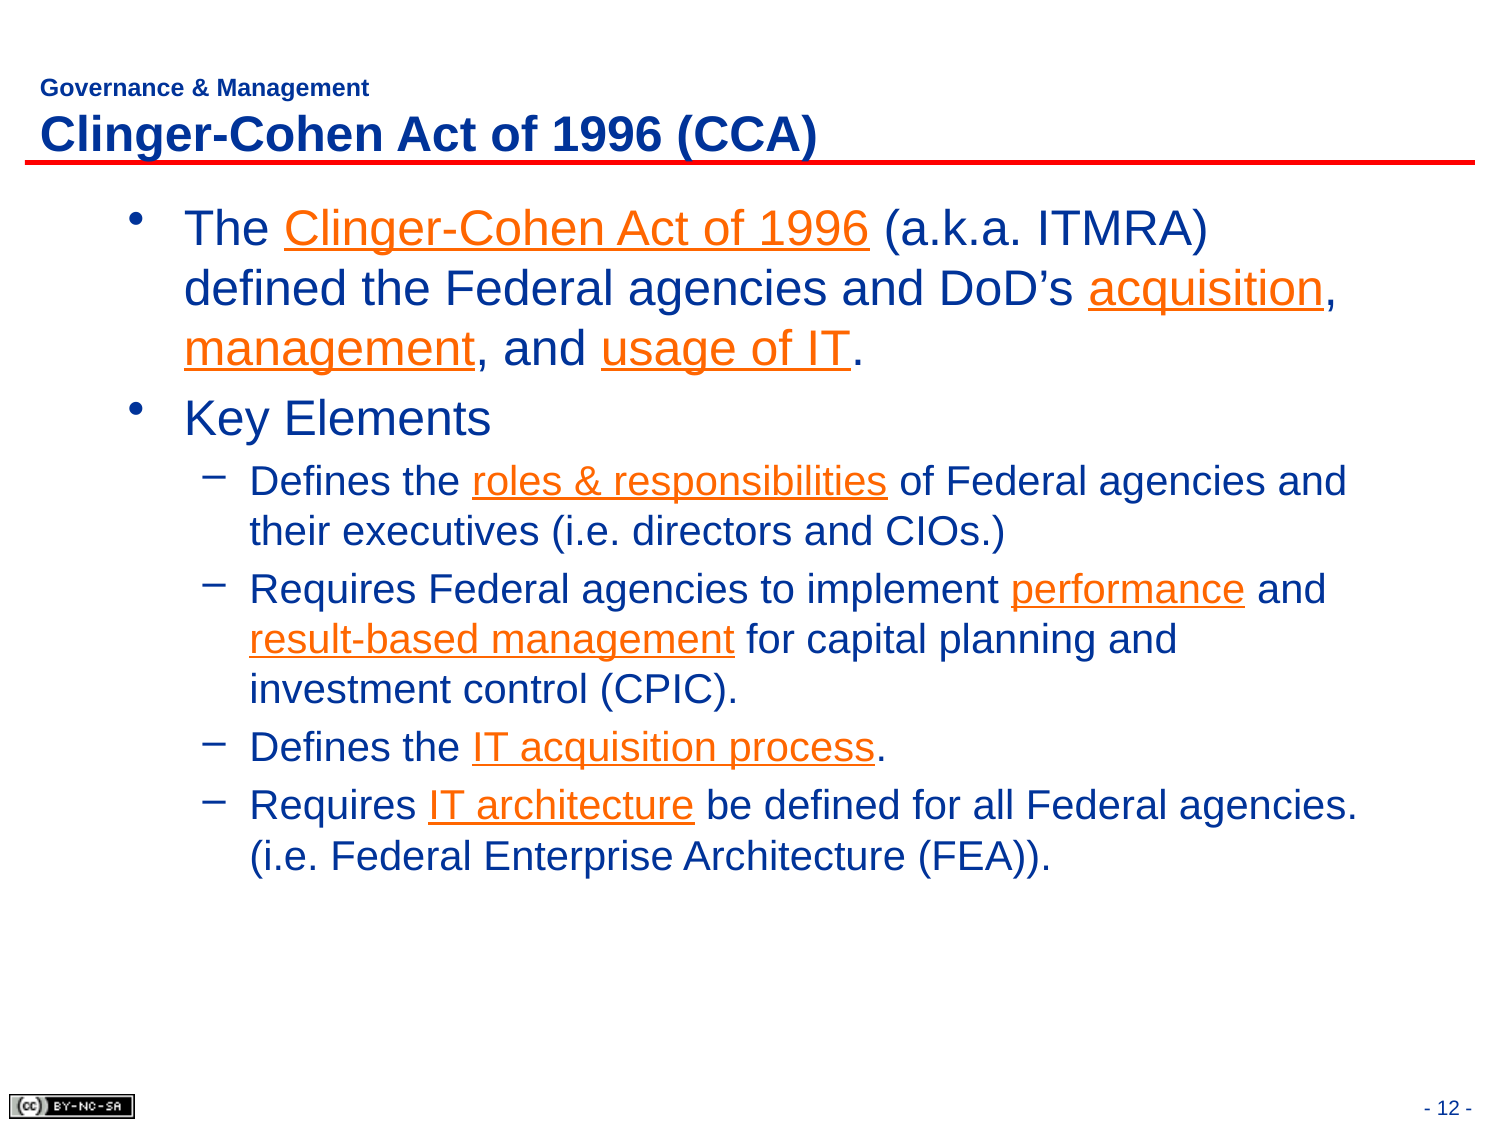

# Governance & Management Clinger-Cohen Act of 1996 (CCA)
The Clinger-Cohen Act of 1996 (a.k.a. ITMRA) defined the Federal agencies and DoD’s acquisition, management, and usage of IT.
Key Elements
Defines the roles & responsibilities of Federal agencies and their executives (i.e. directors and CIOs.)
Requires Federal agencies to implement performance and result-based management for capital planning and investment control (CPIC).
Defines the IT acquisition process.
Requires IT architecture be defined for all Federal agencies. (i.e. Federal Enterprise Architecture (FEA)).
- 12 -